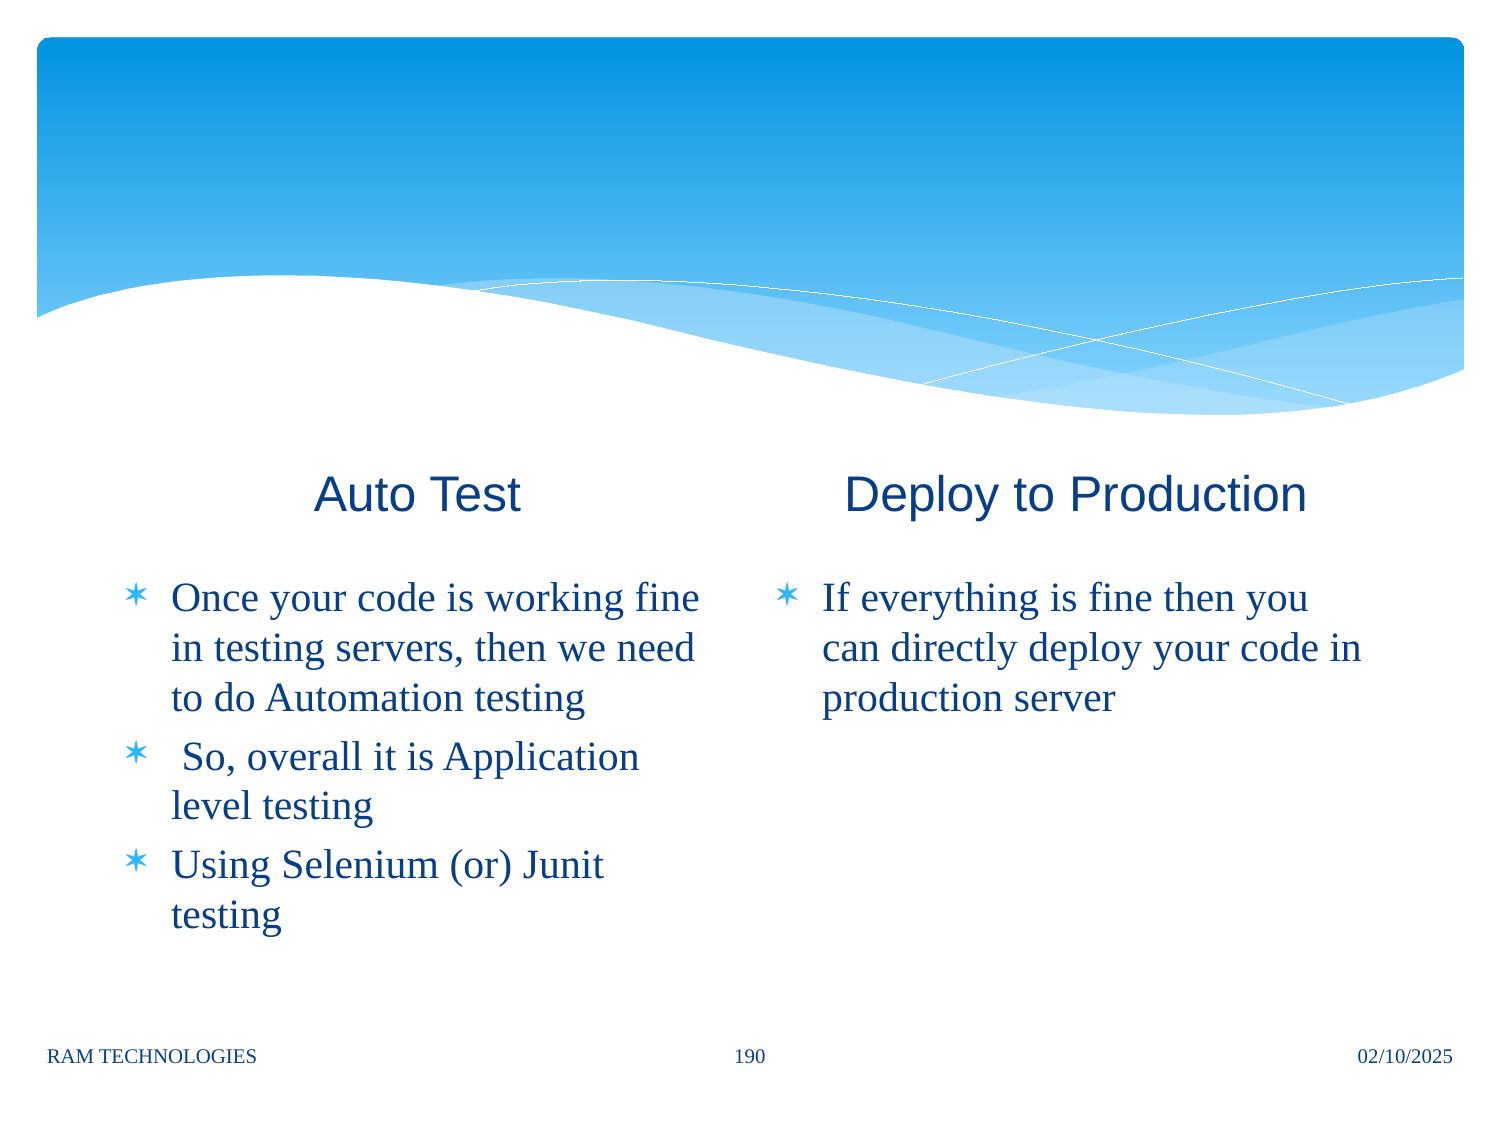

#
Deploy to Production
Auto Test
Once your code is working fine in testing servers, then we need to do Automation testing
 So, overall it is Application level testing
Using Selenium (or) Junit testing
If everything is fine then you can directly deploy your code in production server
190
RAM TECHNOLOGIES
02/10/2025